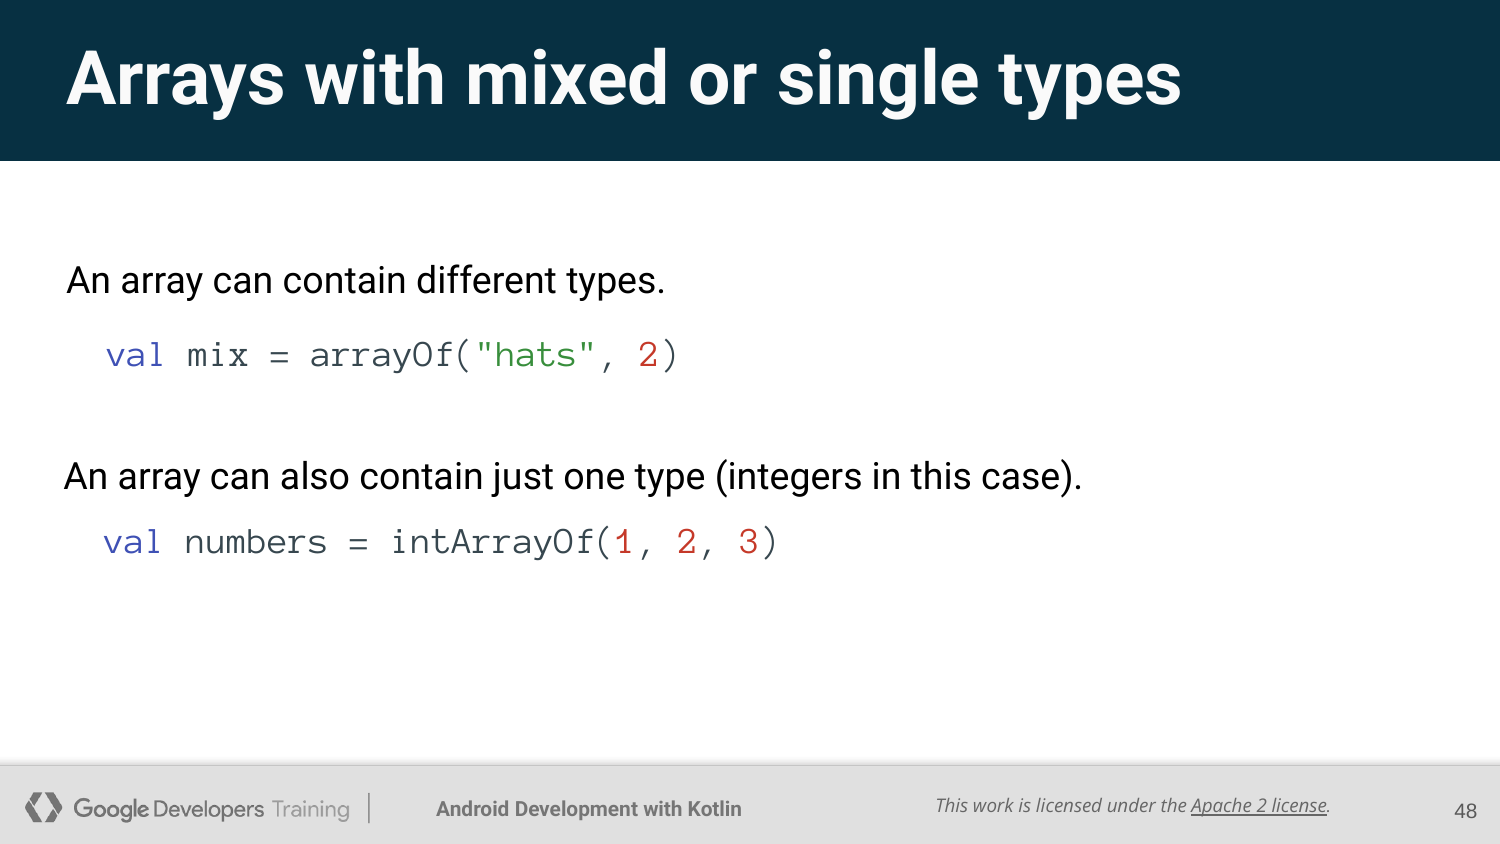

# Arrays with mixed or single types
An array can contain different types.
  val mix = arrayOf("hats", 2)

An array can also contain just one type (integers in this case).
  val numbers = intArrayOf(1, 2, 3)
48